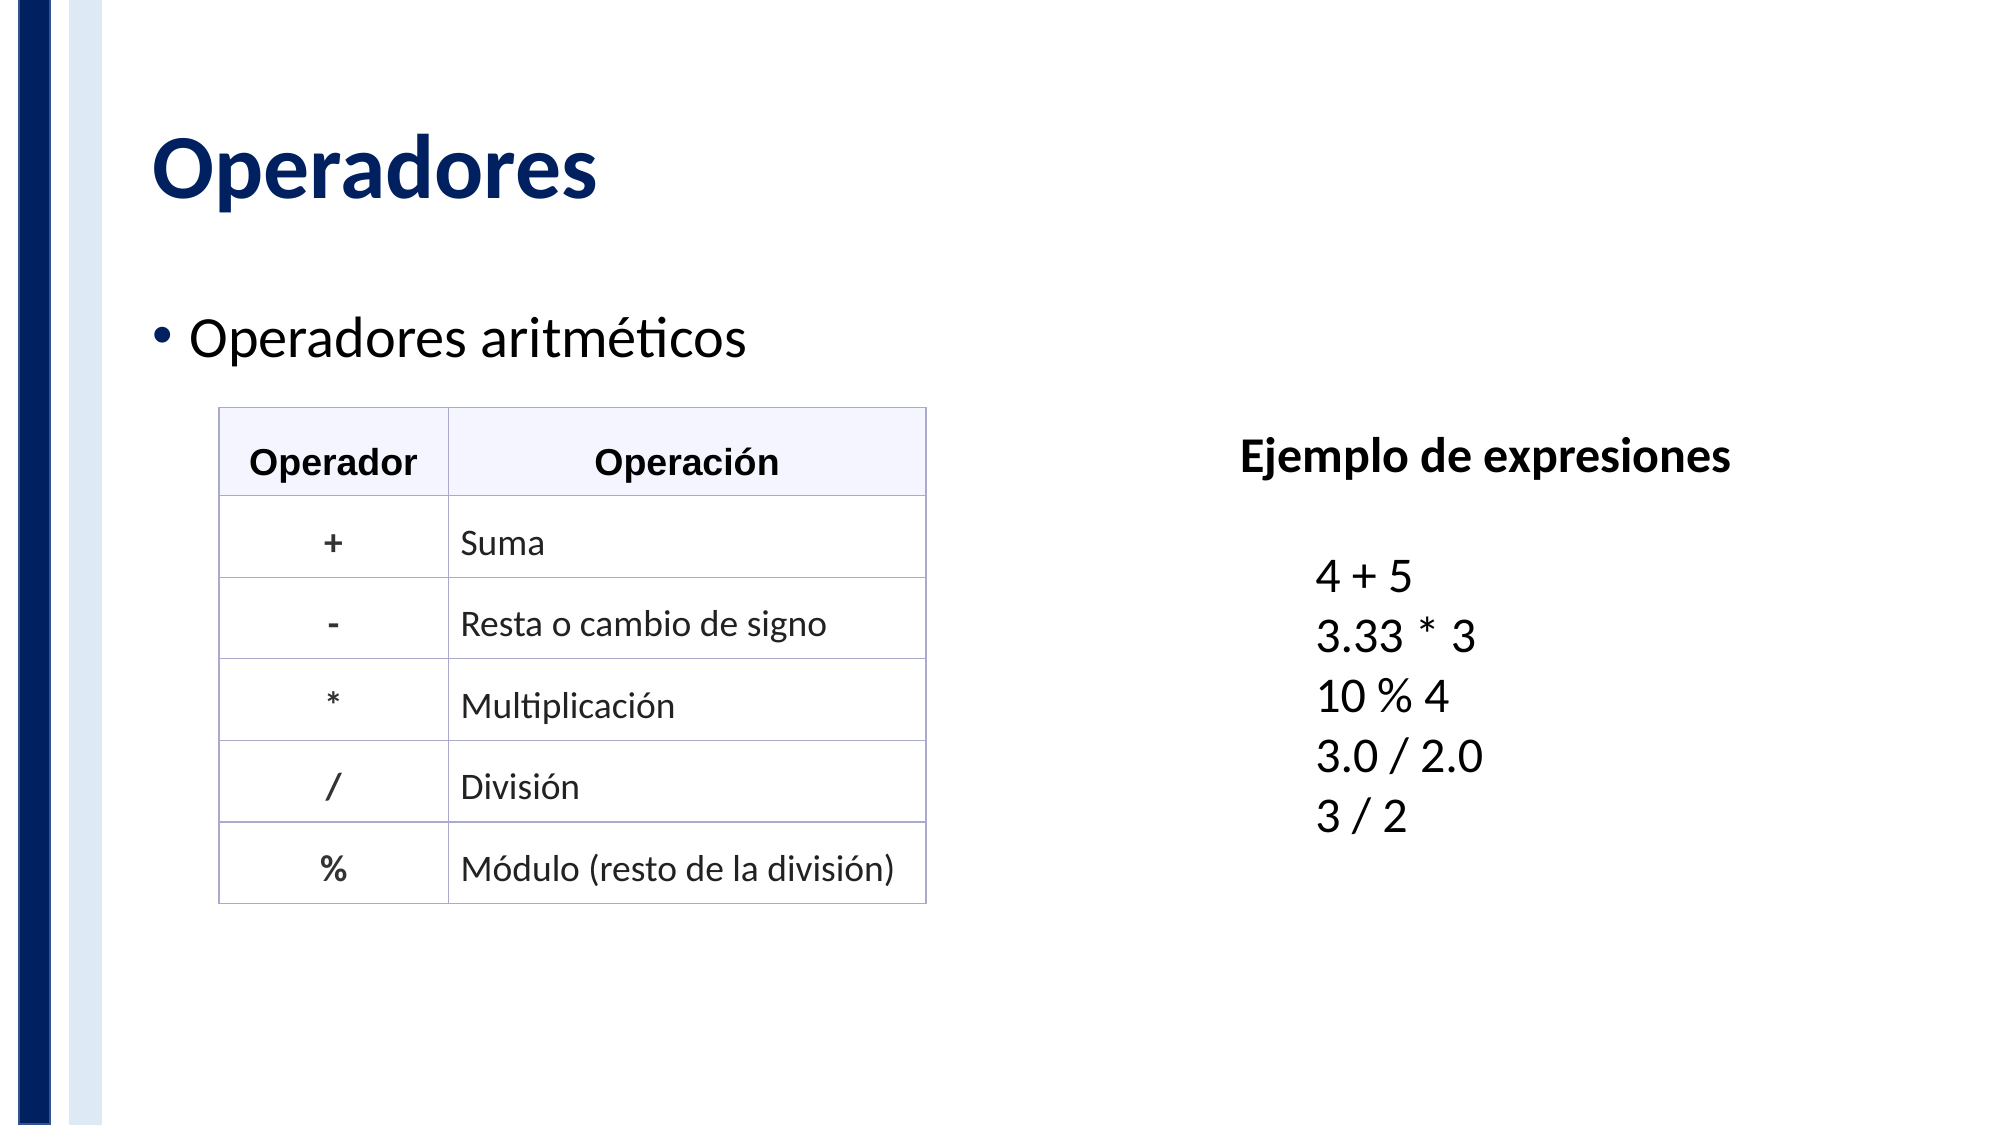

# Operadores
Operadores aritméticos

| Operador | Operación |
| --- | --- |
| + | Suma |
| - | Resta o cambio de signo |
| \* | Multiplicación |
| / | División |
| % | Módulo (resto de la división) |
Ejemplo de expresiones

4 + 5
3.33 * 3
10 % 4
3.0 / 2.0
3 / 2